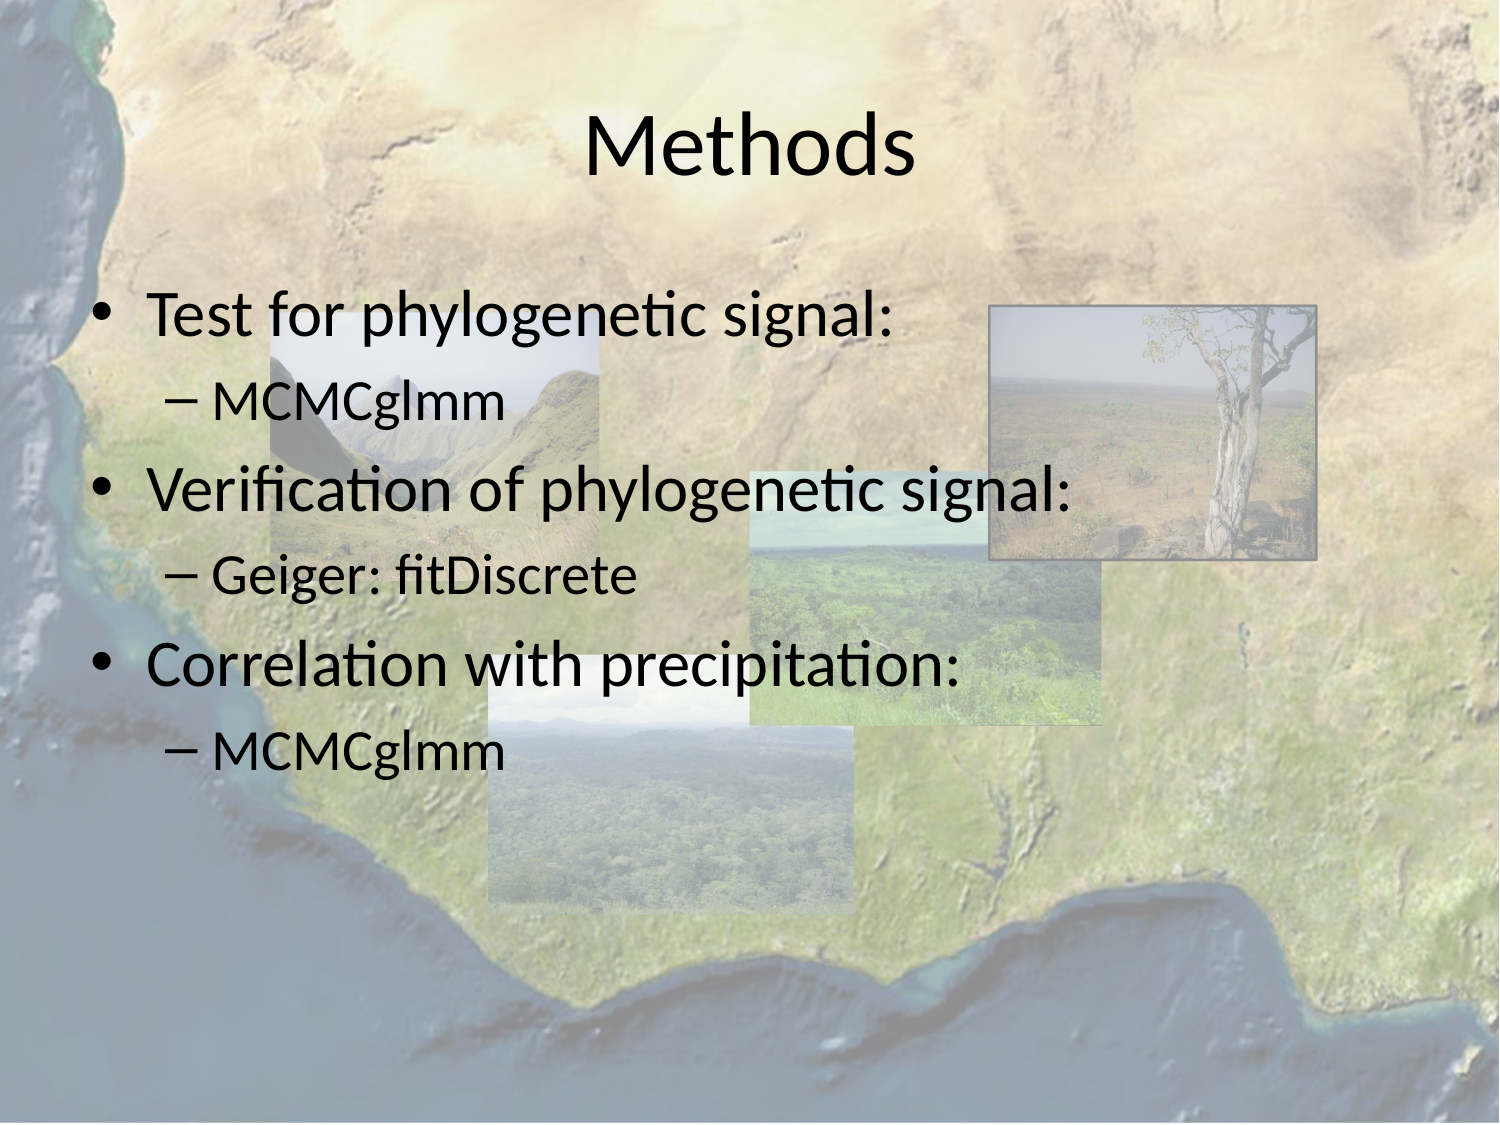

# Methods
Test for phylogenetic signal:
MCMCglmm
Verification of phylogenetic signal:
Geiger: fitDiscrete
Correlation with precipitation:
MCMCglmm